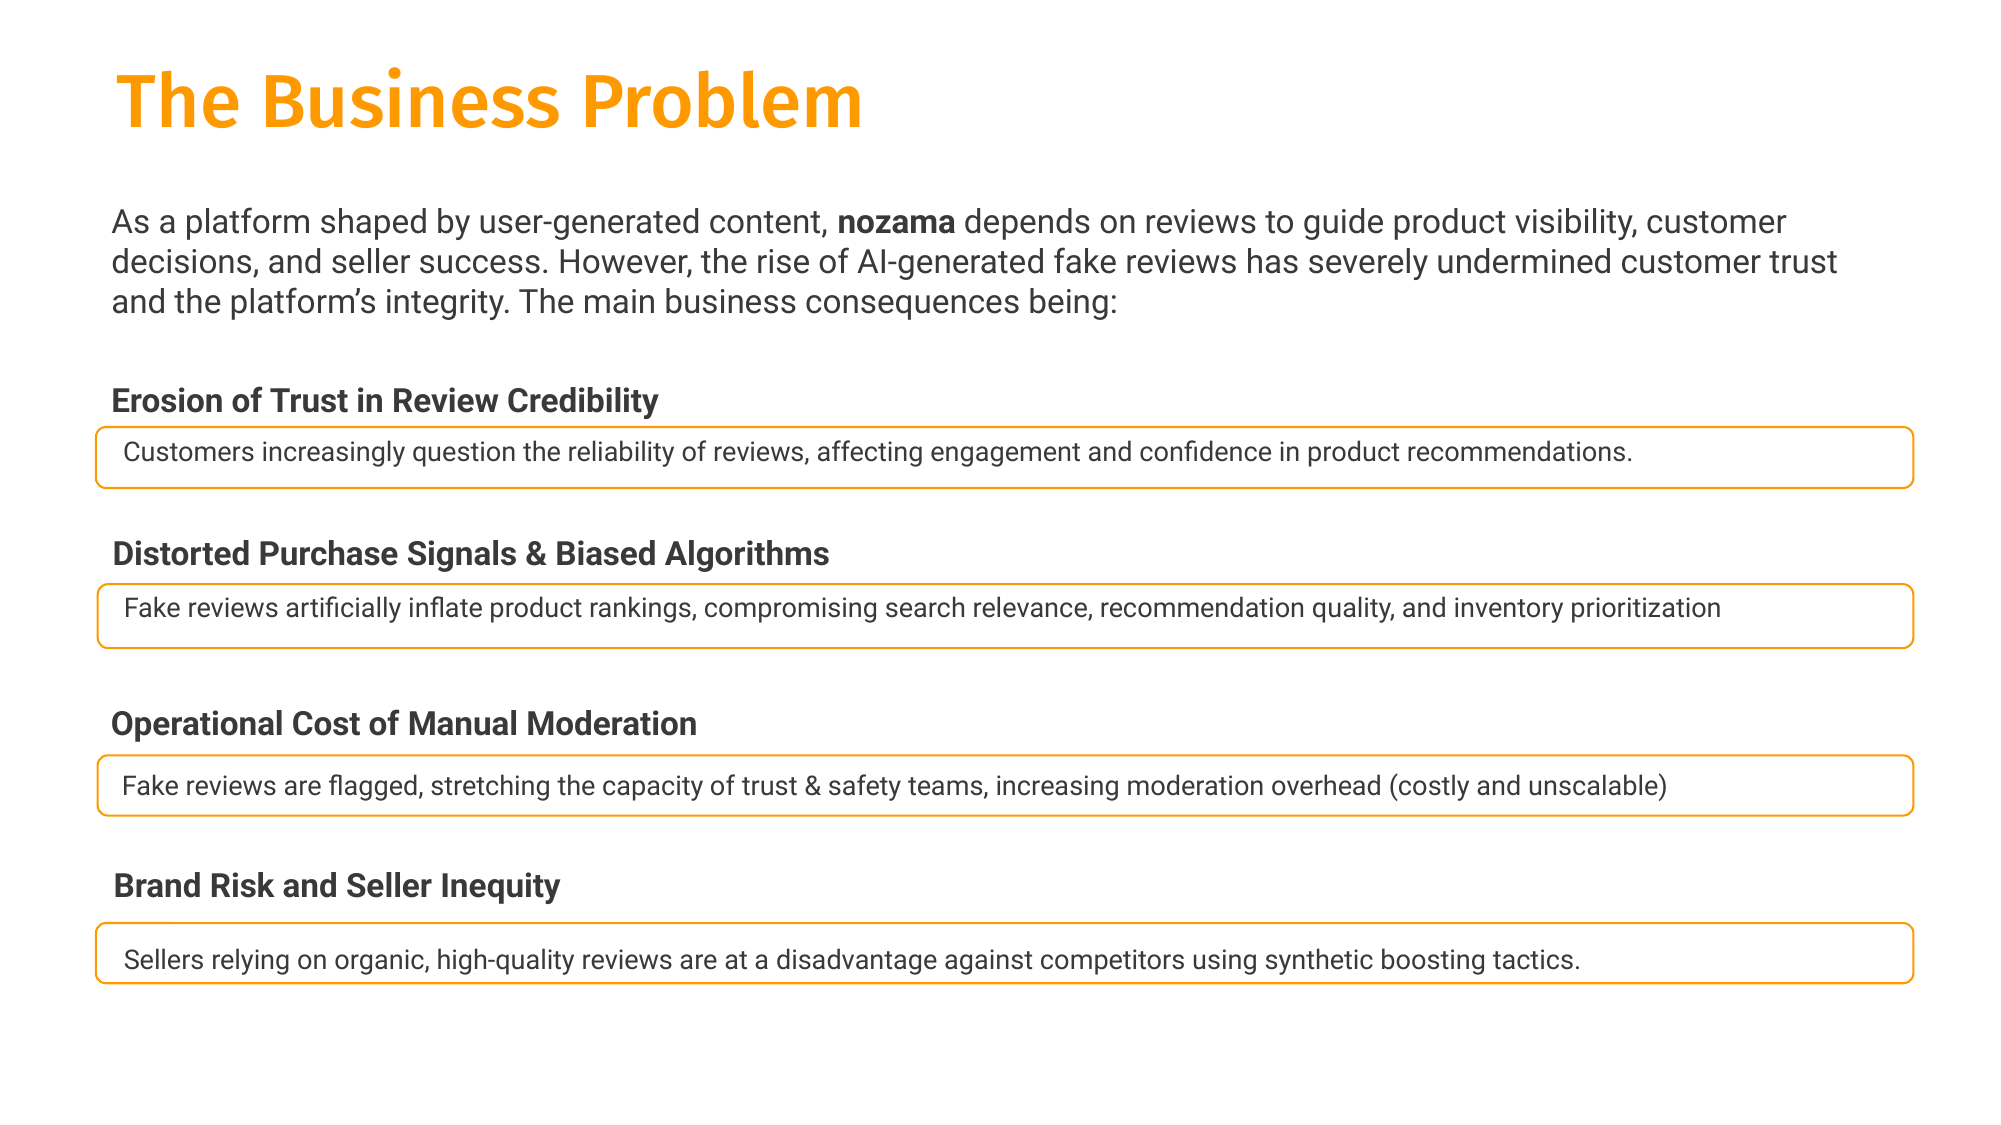

The Business Problem

As a platform shaped by user-generated content, nozama depends on reviews to guide product visibility, customer decisions, and seller success. However, the rise of AI-generated fake reviews has severely undermined customer trust and the platform’s integrity. The main business consequences being:
Erosion of Trust in Review Credibility
Customers increasingly question the reliability of reviews, affecting engagement and confidence in product recommendations.

Distorted Purchase Signals & Biased Algorithms
Fake reviews artificially inflate product rankings, compromising search relevance, recommendation quality, and inventory prioritization

Operational Cost of Manual Moderation

Fake reviews are flagged, stretching the capacity of trust & safety teams, increasing moderation overhead (costly and unscalable)
Brand Risk and Seller Inequity

Sellers relying on organic, high-quality reviews are at a disadvantage against competitors using synthetic boosting tactics.